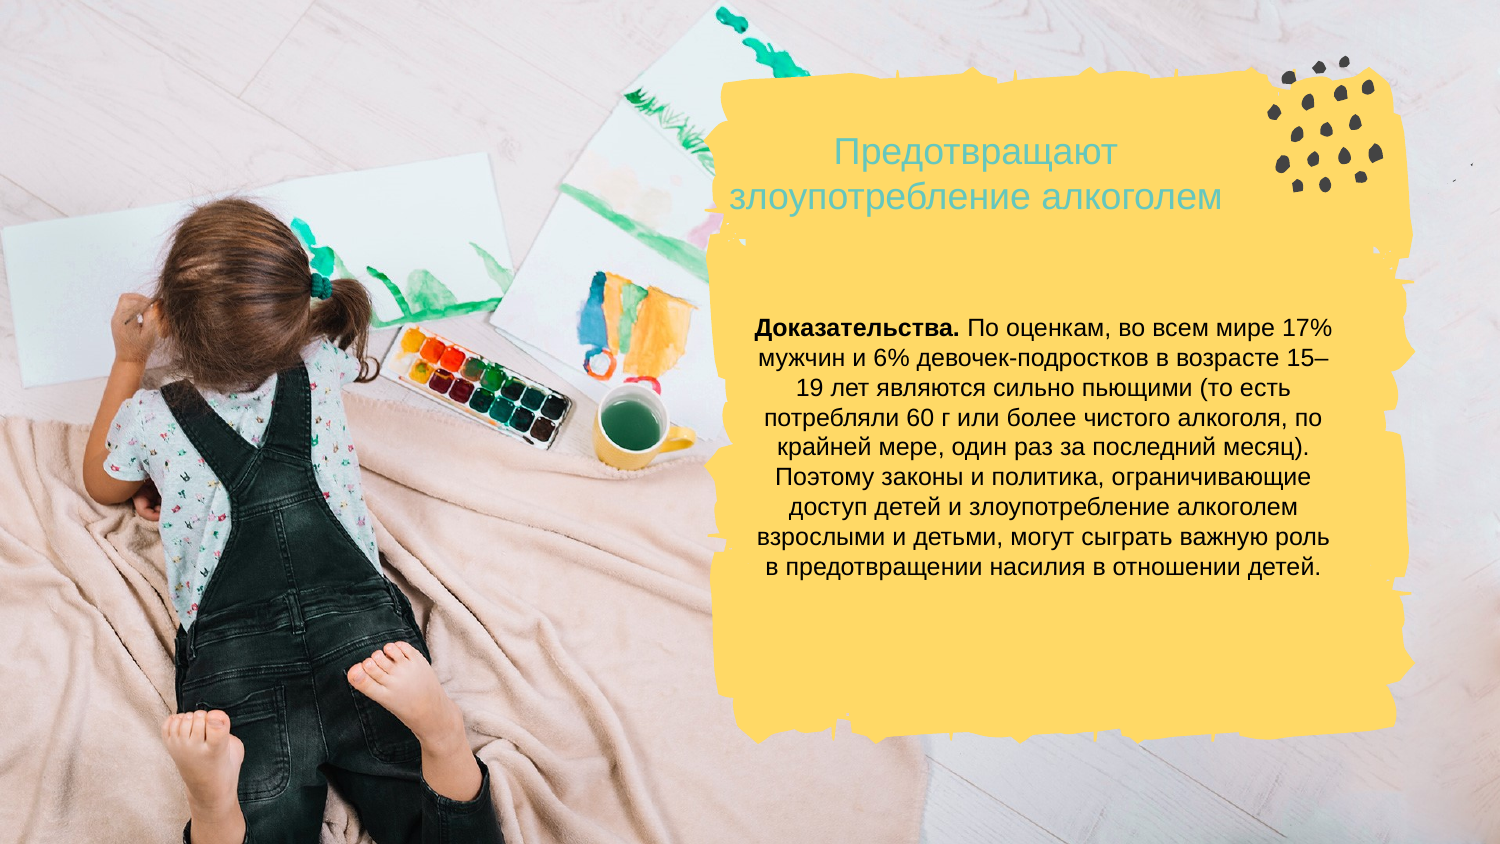

Предотвращают злоупотребление алкоголем
Доказательства. По оценкам, во всем мире 17% мужчин и 6% девочек-подростков в возрасте 15–19 лет являются сильно пьющими (то есть потребляли 60 г или более чистого алкоголя, по крайней мере, один раз за последний месяц). Поэтому законы и политика, ограничивающие доступ детей и злоупотребление алкоголем взрослыми и детьми, могут сыграть важную роль в предотвращении насилия в отношении детей.